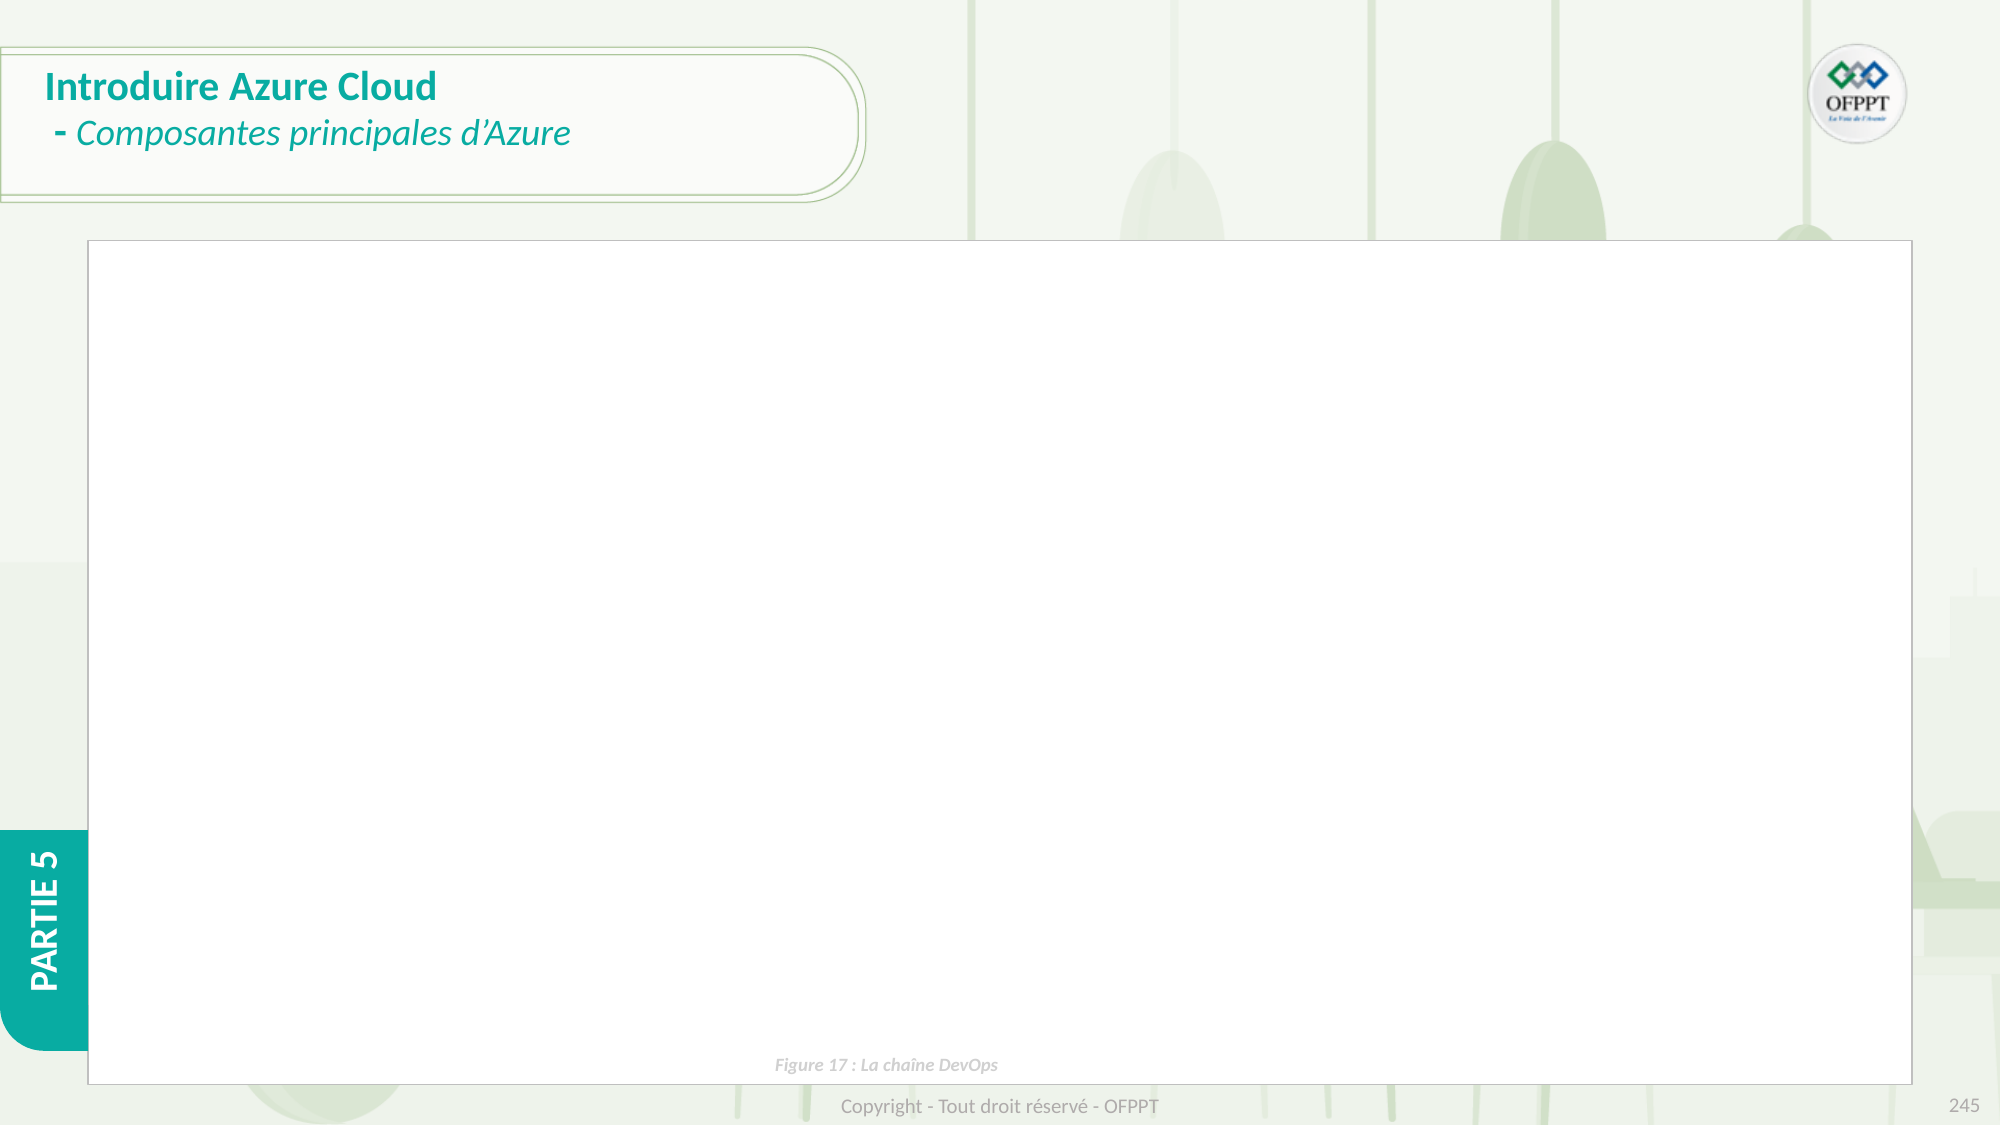

# Introduire Azure Cloud - Composantes principales d’Azure

Figure 17 : La chaîne DevOps